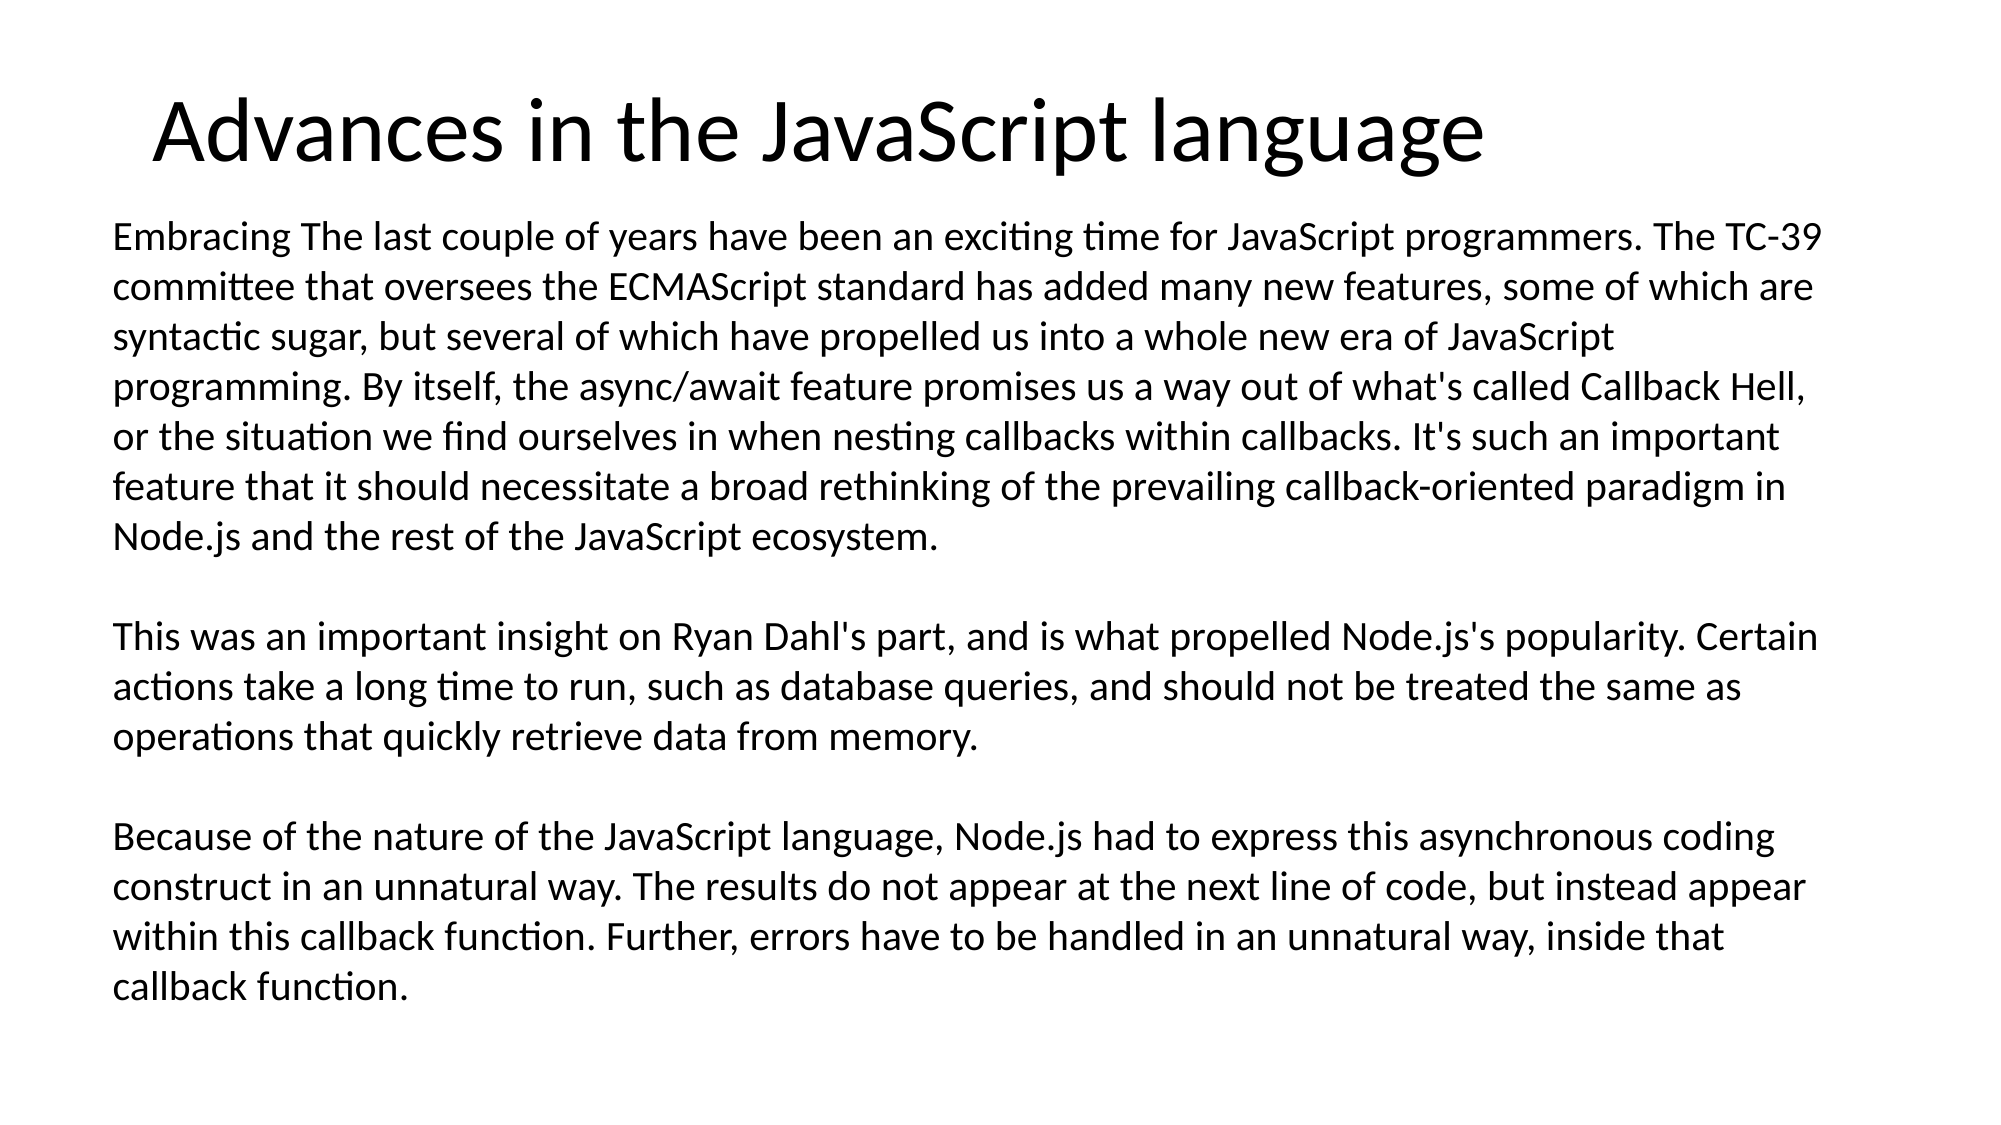

# Advances in the JavaScript language
Embracing The last couple of years have been an exciting time for JavaScript programmers. The TC-39 committee that oversees the ECMAScript standard has added many new features, some of which are syntactic sugar, but several of which have propelled us into a whole new era of JavaScript programming. By itself, the async/await feature promises us a way out of what's called Callback Hell, or the situation we find ourselves in when nesting callbacks within callbacks. It's such an important feature that it should necessitate a broad rethinking of the prevailing callback-oriented paradigm in Node.js and the rest of the JavaScript ecosystem.

This was an important insight on Ryan Dahl's part, and is what propelled Node.js's popularity. Certain actions take a long time to run, such as database queries, and should not be treated the same as operations that quickly retrieve data from memory.

Because of the nature of the JavaScript language, Node.js had to express this asynchronous coding construct in an unnatural way. The results do not appear at the next line of code, but instead appear within this callback function. Further, errors have to be handled in an unnatural way, inside that callback function.